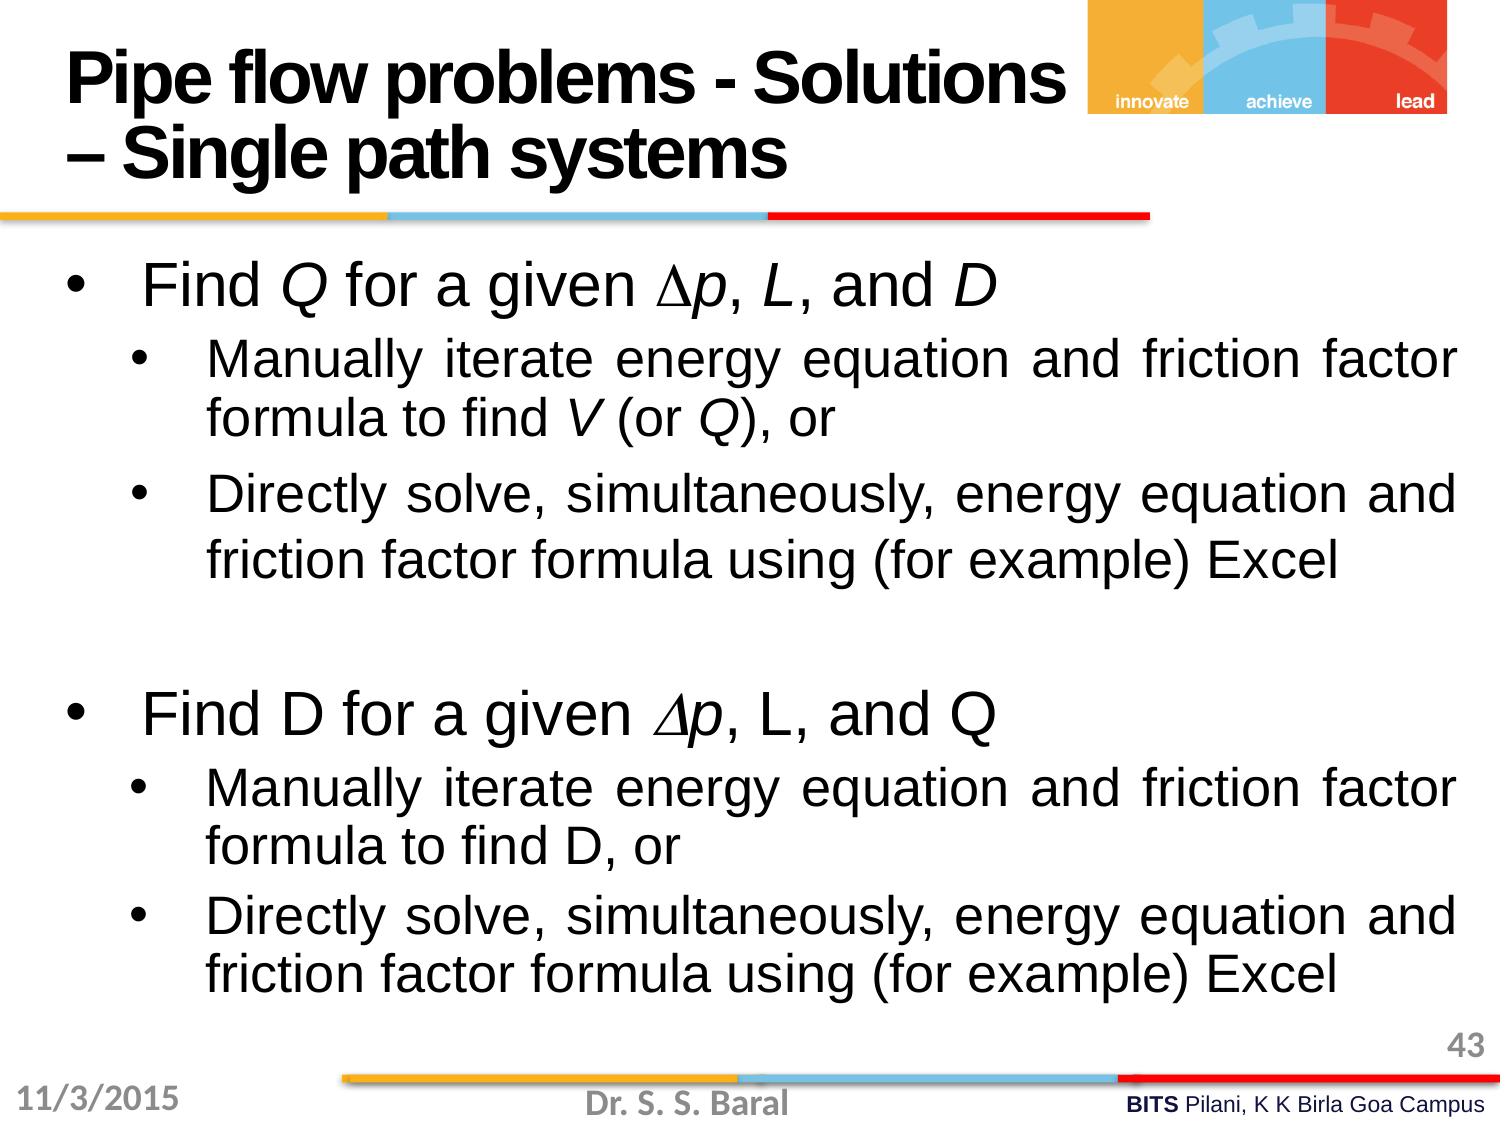

Pipe flow problems - Solutions – Single path systems
Find Q for a given Δp, L, and D
Manually iterate energy equation and friction factor formula to find V (or Q), or
Directly solve, simultaneously, energy equation and friction factor formula using (for example) Excel

Find D for a given Δp, L, and Q
Manually iterate energy equation and friction factor formula to find D, or
Directly solve, simultaneously, energy equation and friction factor formula using (for example) Excel

43
11/3/2015
Dr. S. S. Baral